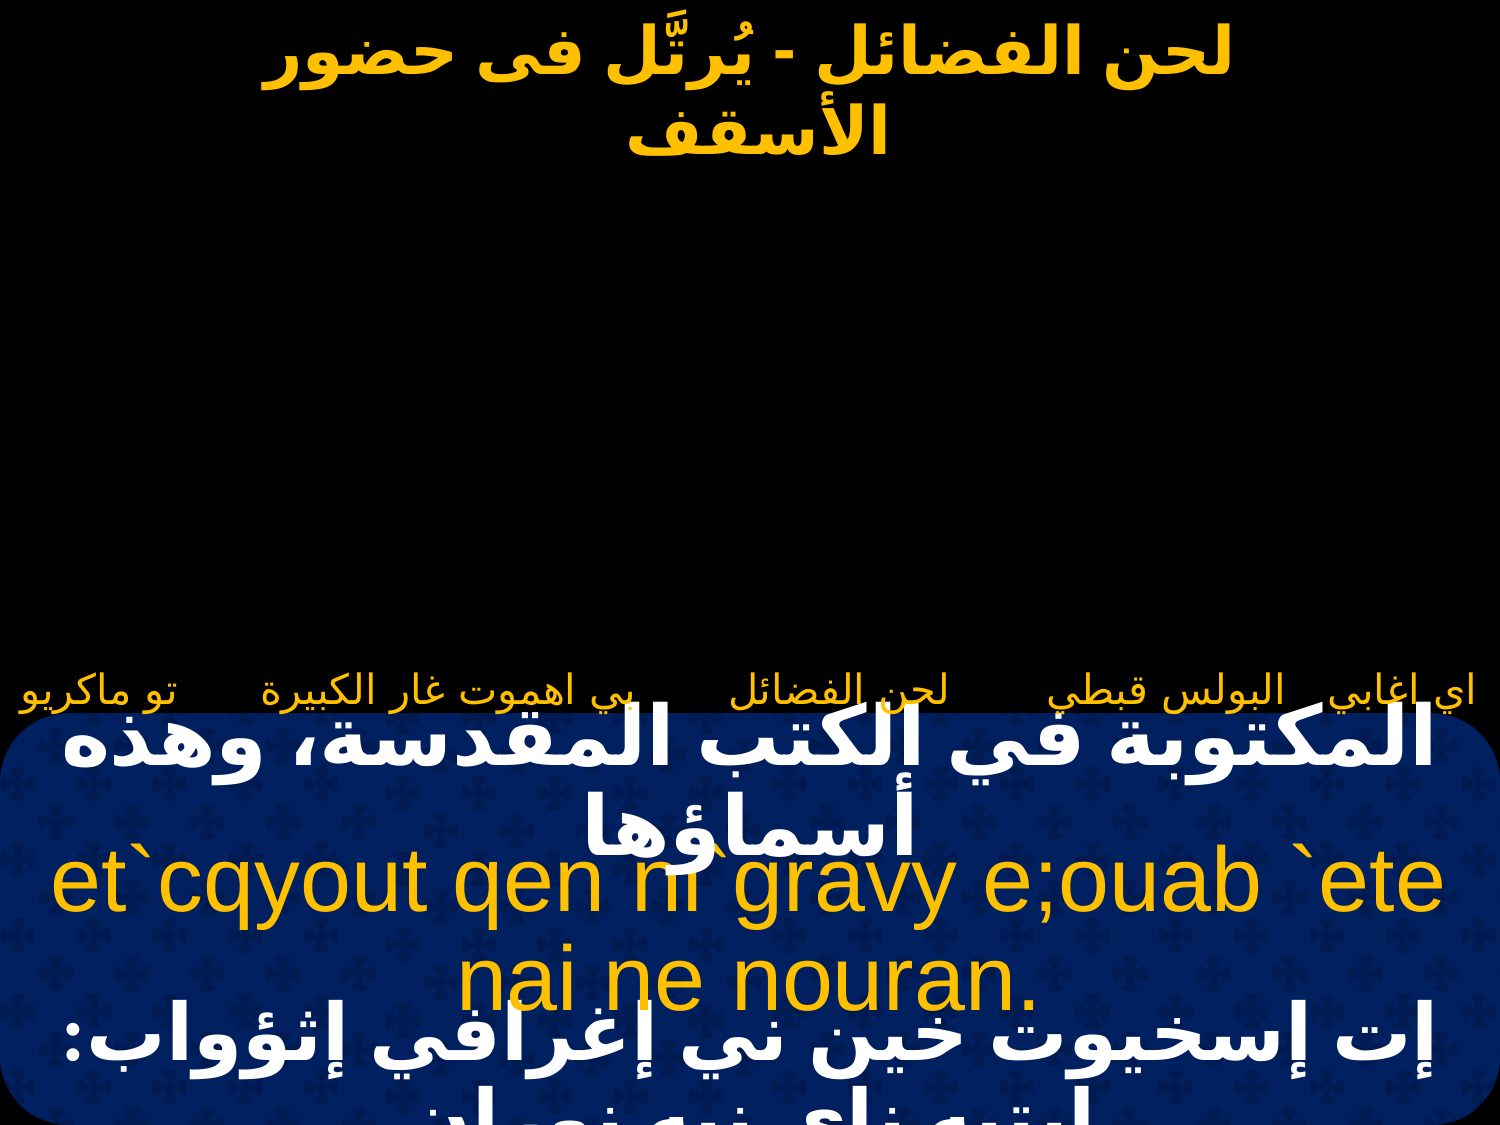

#
تو ماكريو
بي اهموت غار الكبيرة
لحن الفضائل
البولس قبطي
اي اغابي
المكتوبة في الكتب المقدسة، وهذه أسماؤها
et`cqyout qen ni`gravy e;ouab `ete nai ne nouran.
إت إسخيوت خين ني إغرافي إثؤواب: إيتيه ناى نيه نوران